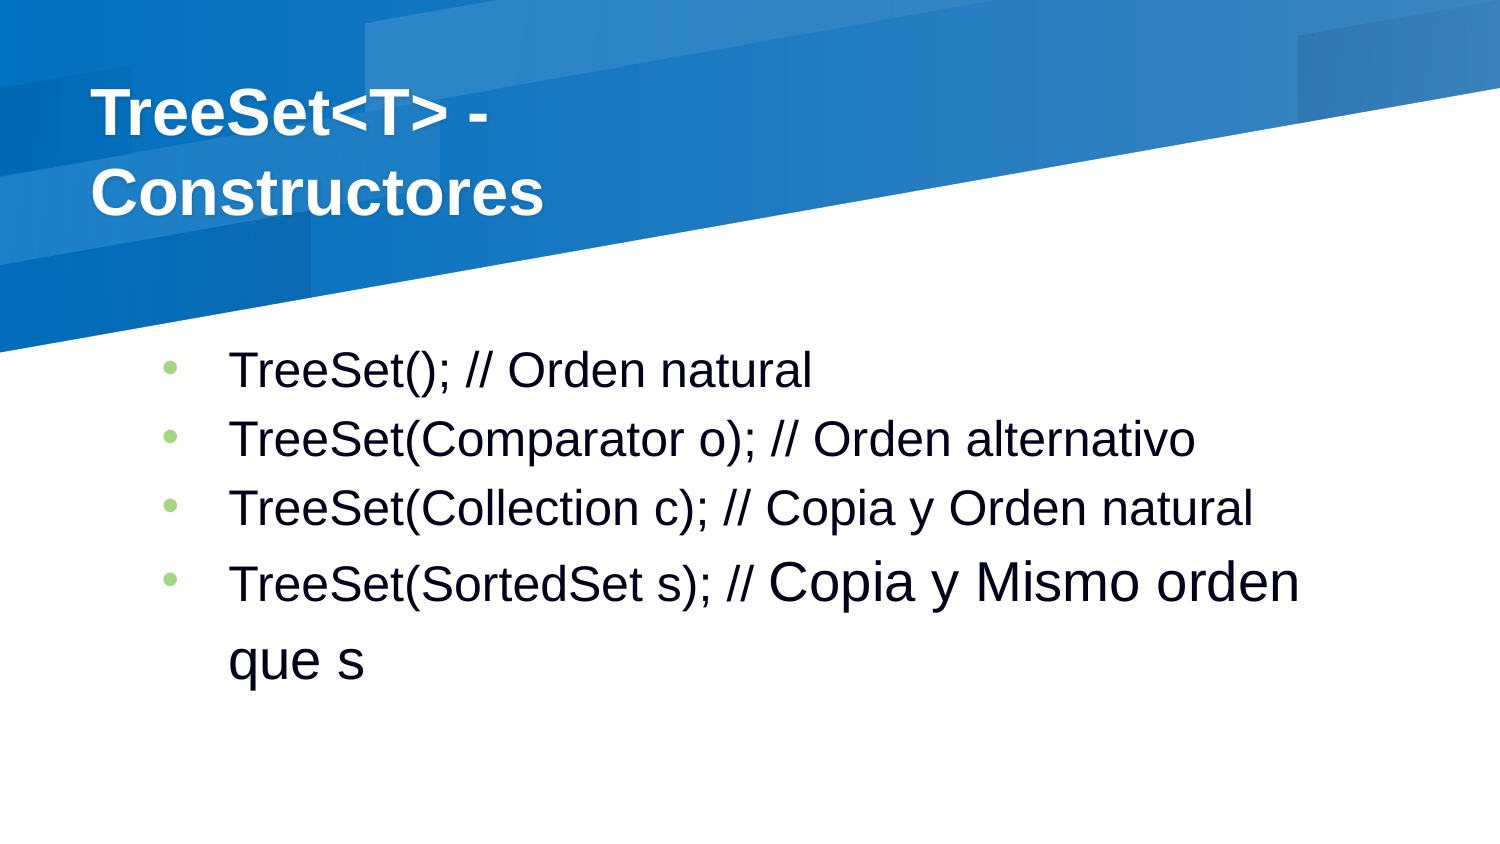

# TreeSet<T> - Constructores
TreeSet(); // Orden natural
TreeSet(Comparator o); // Orden alternativo
TreeSet(Collection c); // Copia y Orden natural
TreeSet(SortedSet s); // Copia y Mismo orden que s